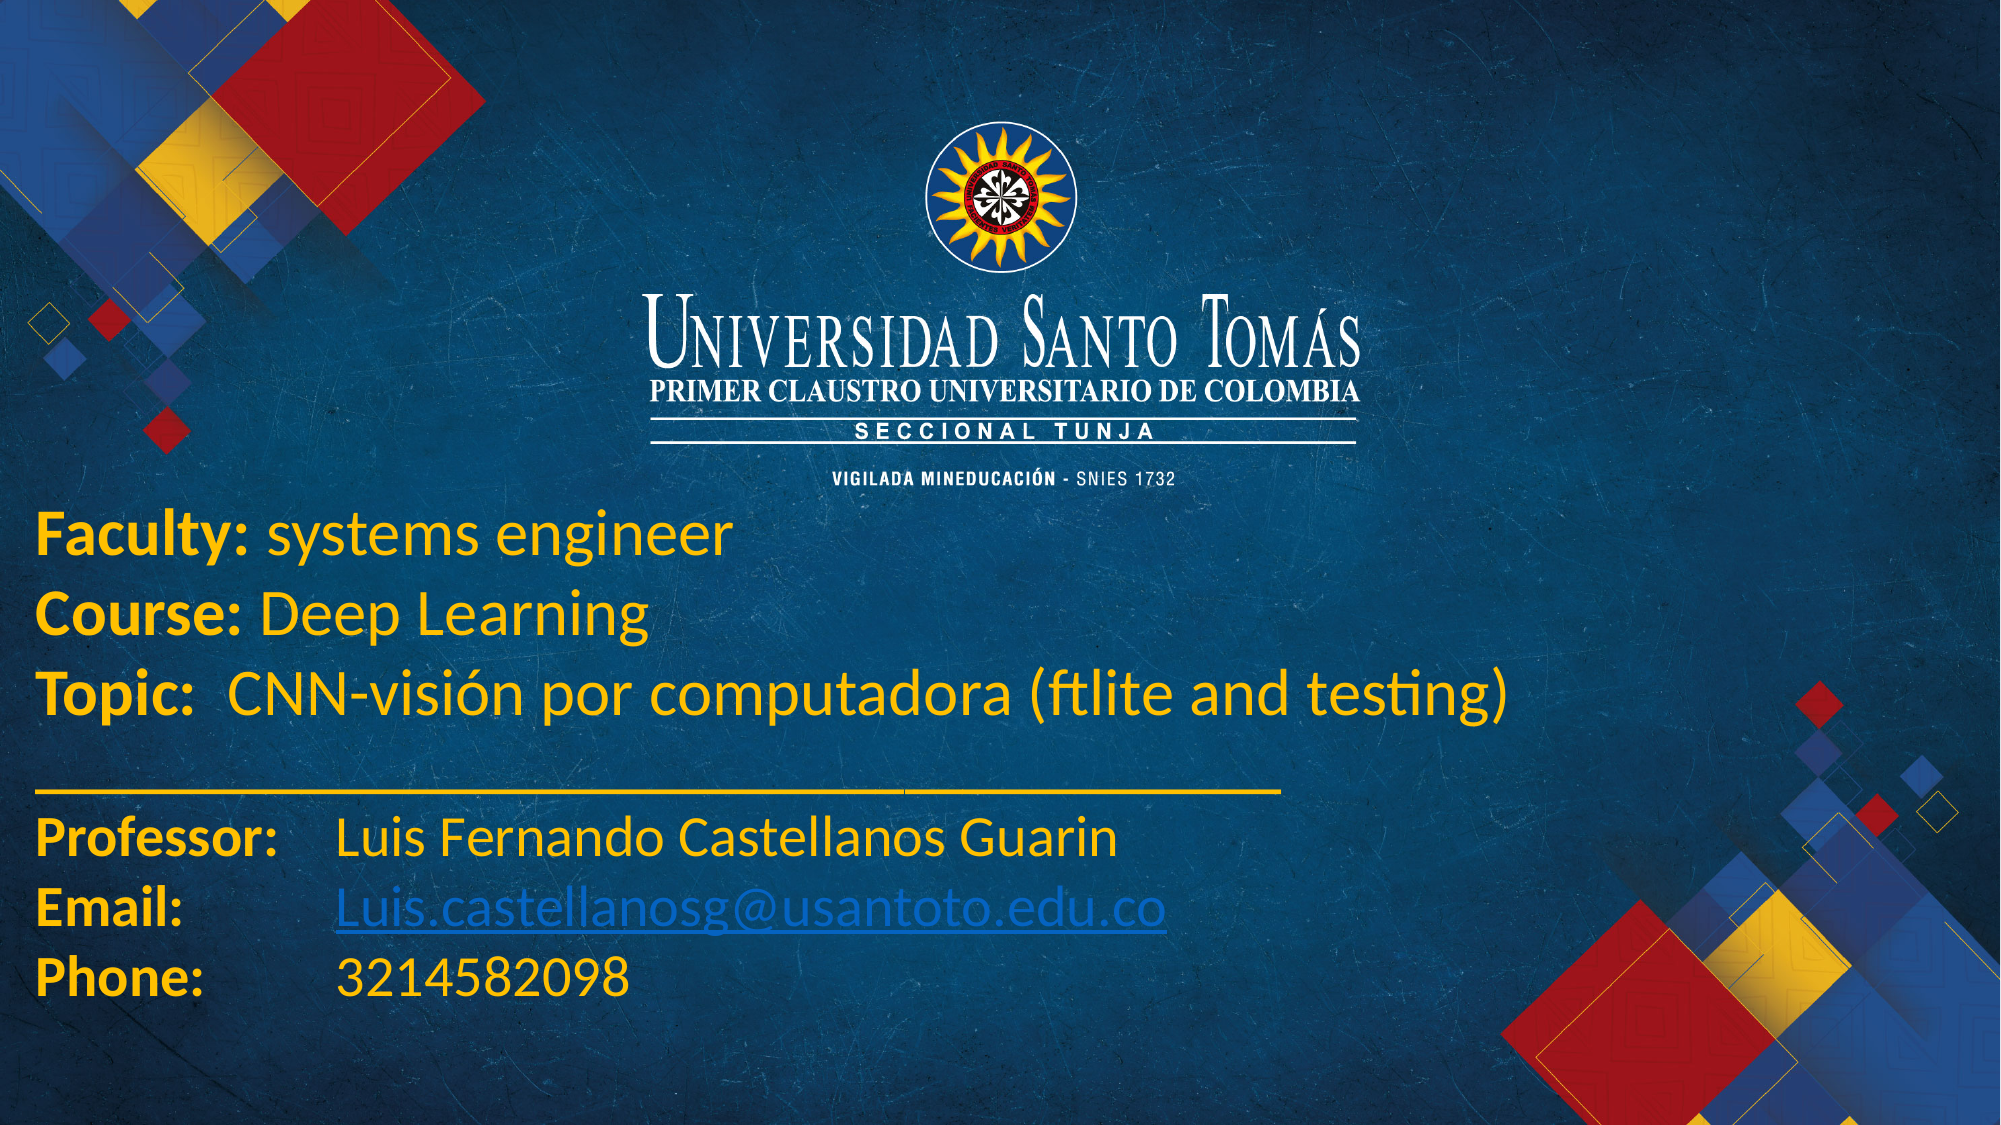

Faculty: systems engineer
Course: Deep Learning
Topic:  CNN-visión por computadora (ftlite and testing)
___________________________________________
Professor: 	Luis Fernando Castellanos Guarin
Email: 	Luis.castellanosg@usantoto.edu.co
Phone:      	3214582098